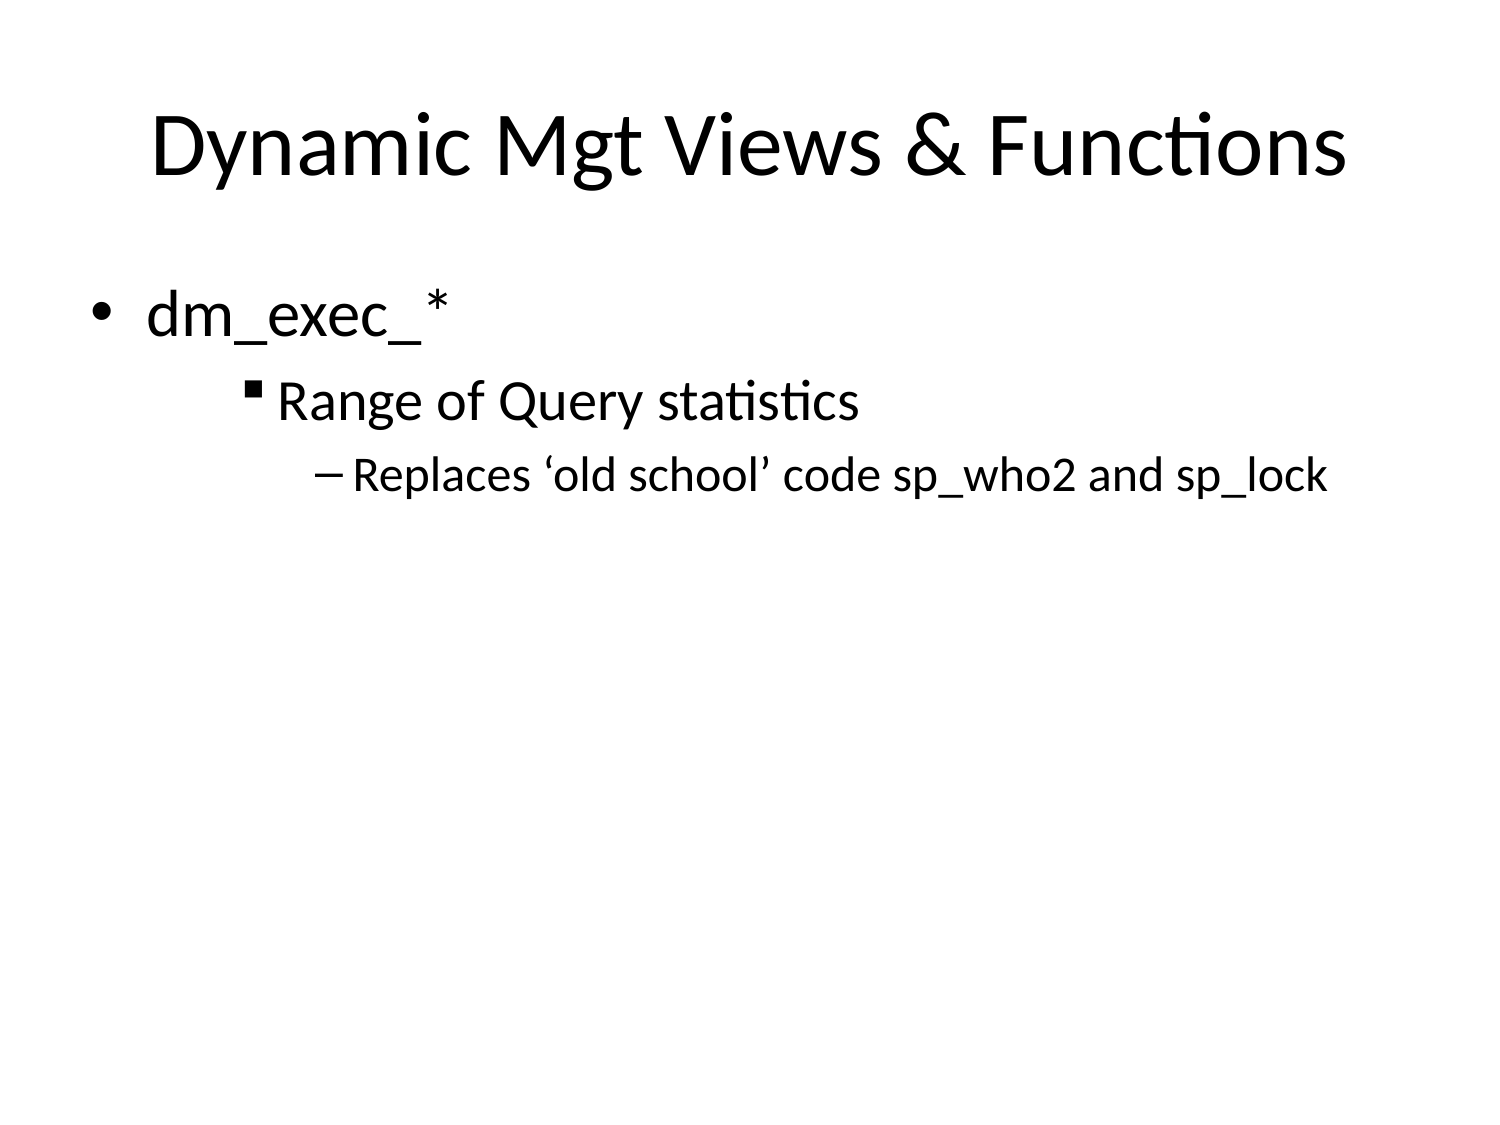

# Dynamic Mgt Views & Functions
dm_exec_*
Range of Query statistics
Replaces ‘old school’ code sp_who2 and sp_lock